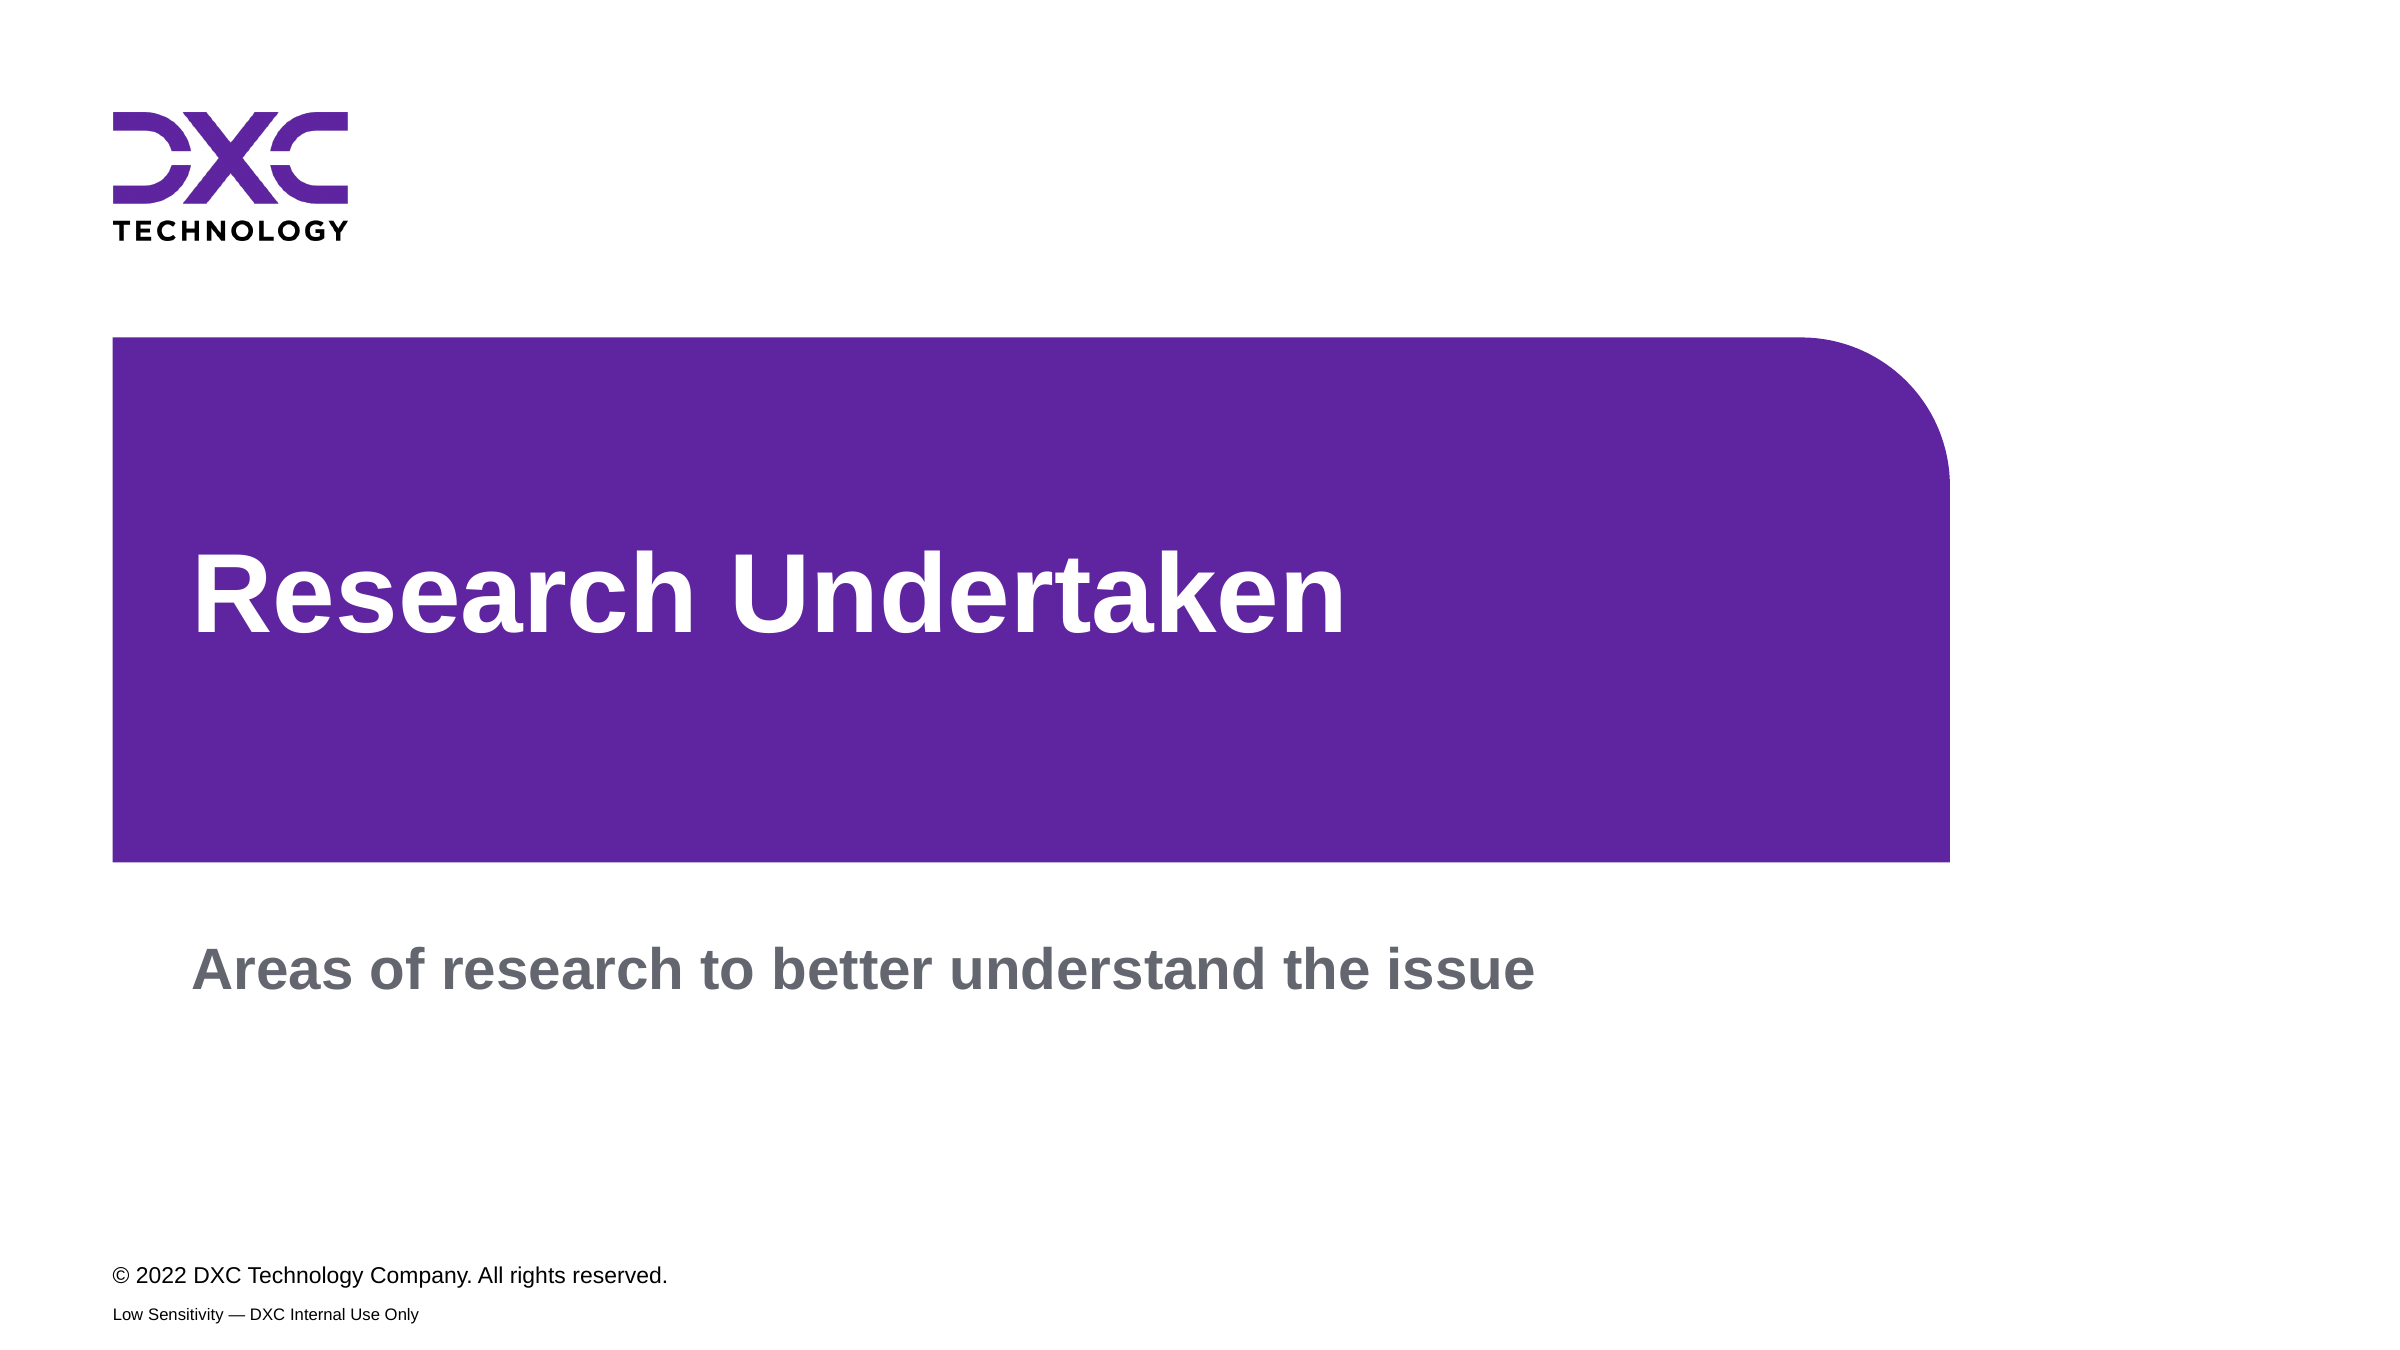

# Research Undertaken
Areas of research to better understand the issue